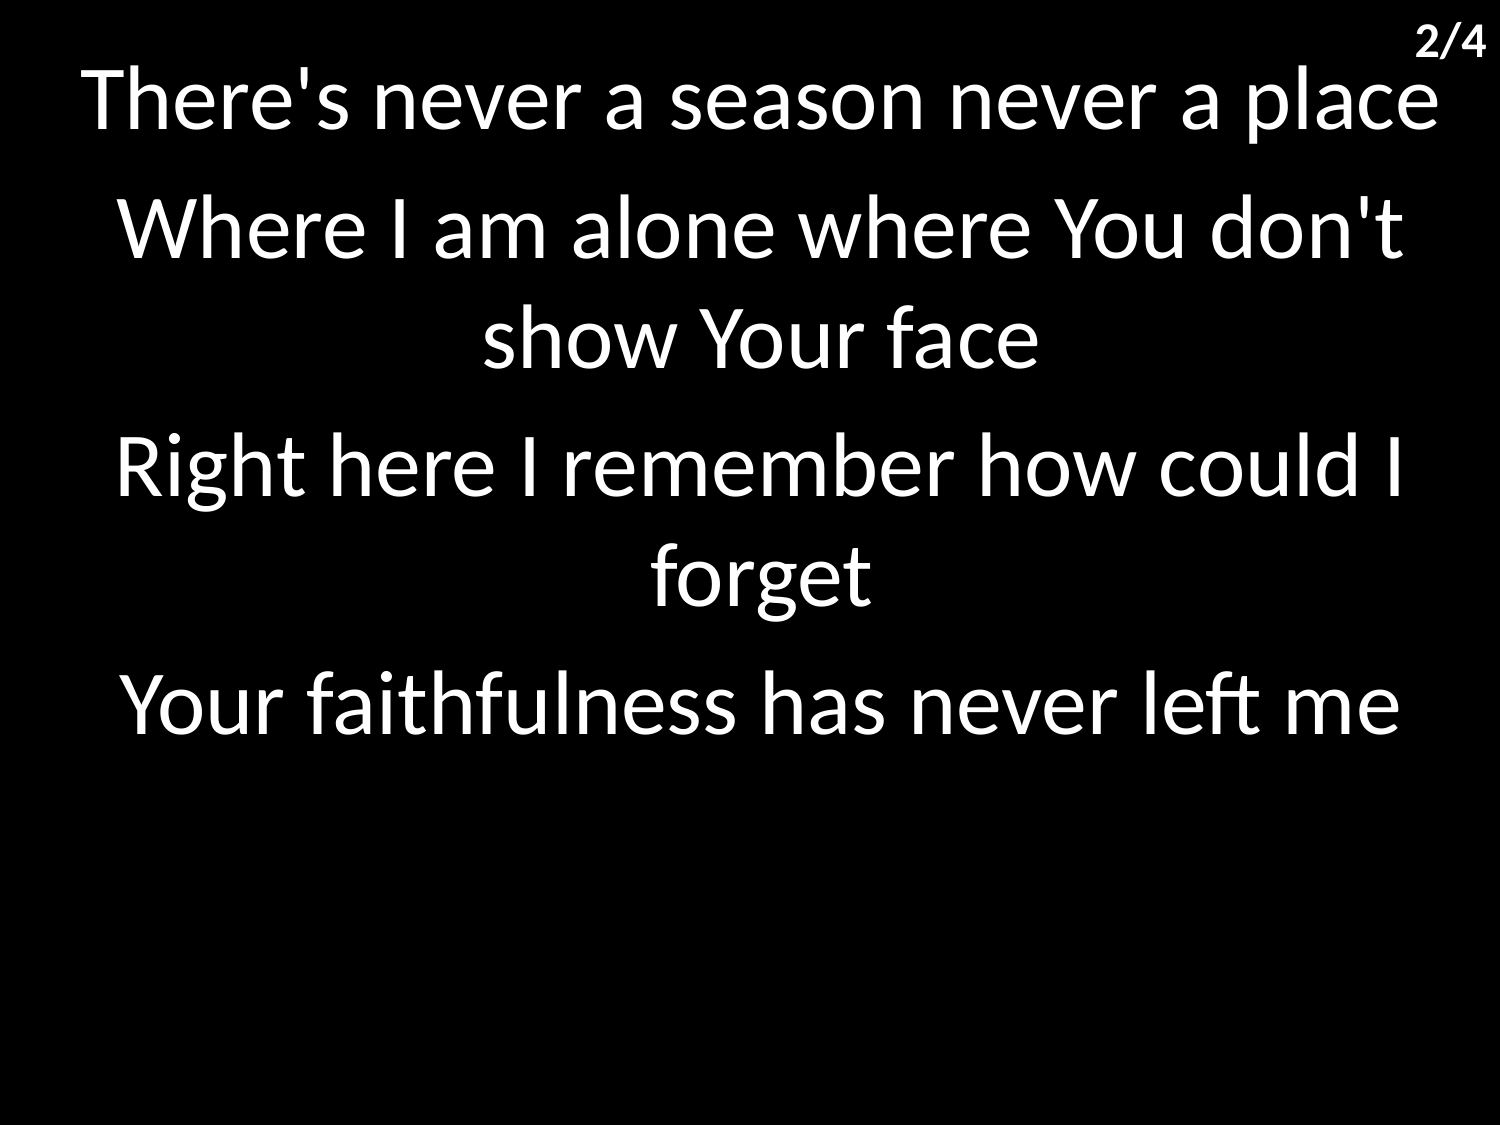

2/4
There's never a season never a place
Where I am alone where You don't show Your face
Right here I remember how could I forget
Your faithfulness has never left me